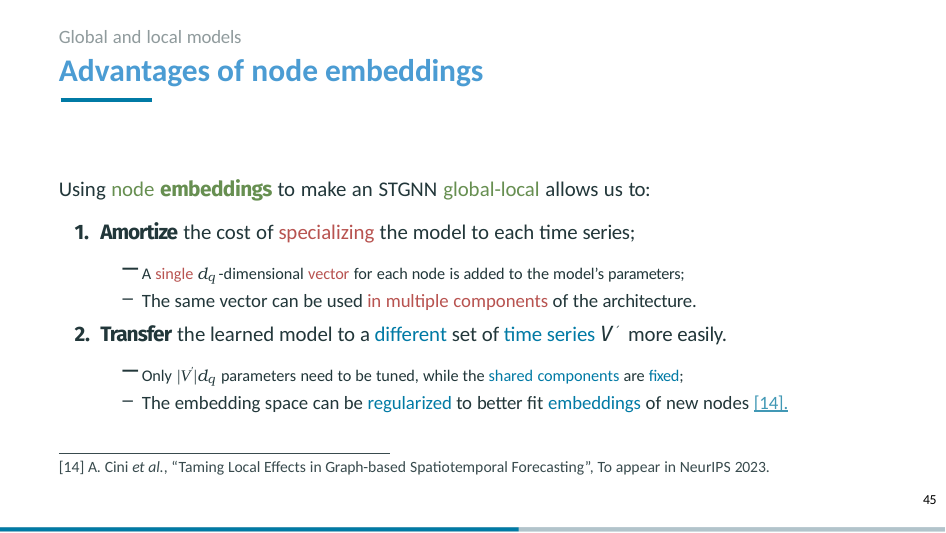

Global and local models
# Advantages of node embeddings

Using node embeddings to make an STGNN global-local allows us to:
Amortize the cost of specializing the model to each time series;
A single dq -dimensional vector for each node is added to the model’s parameters;
The same vector can be used in multiple components of the architecture.
Transfer the learned model to a different set of time series V′ more easily.
Only |V′|dq parameters need to be tuned, while the shared components are fixed;
The embedding space can be regularized to better fit embeddings of new nodes [14].

[14] A. Cini et al., “Taming Local Effects in Graph-based Spatiotemporal Forecasting”, To appear in NeurIPS 2023.
45